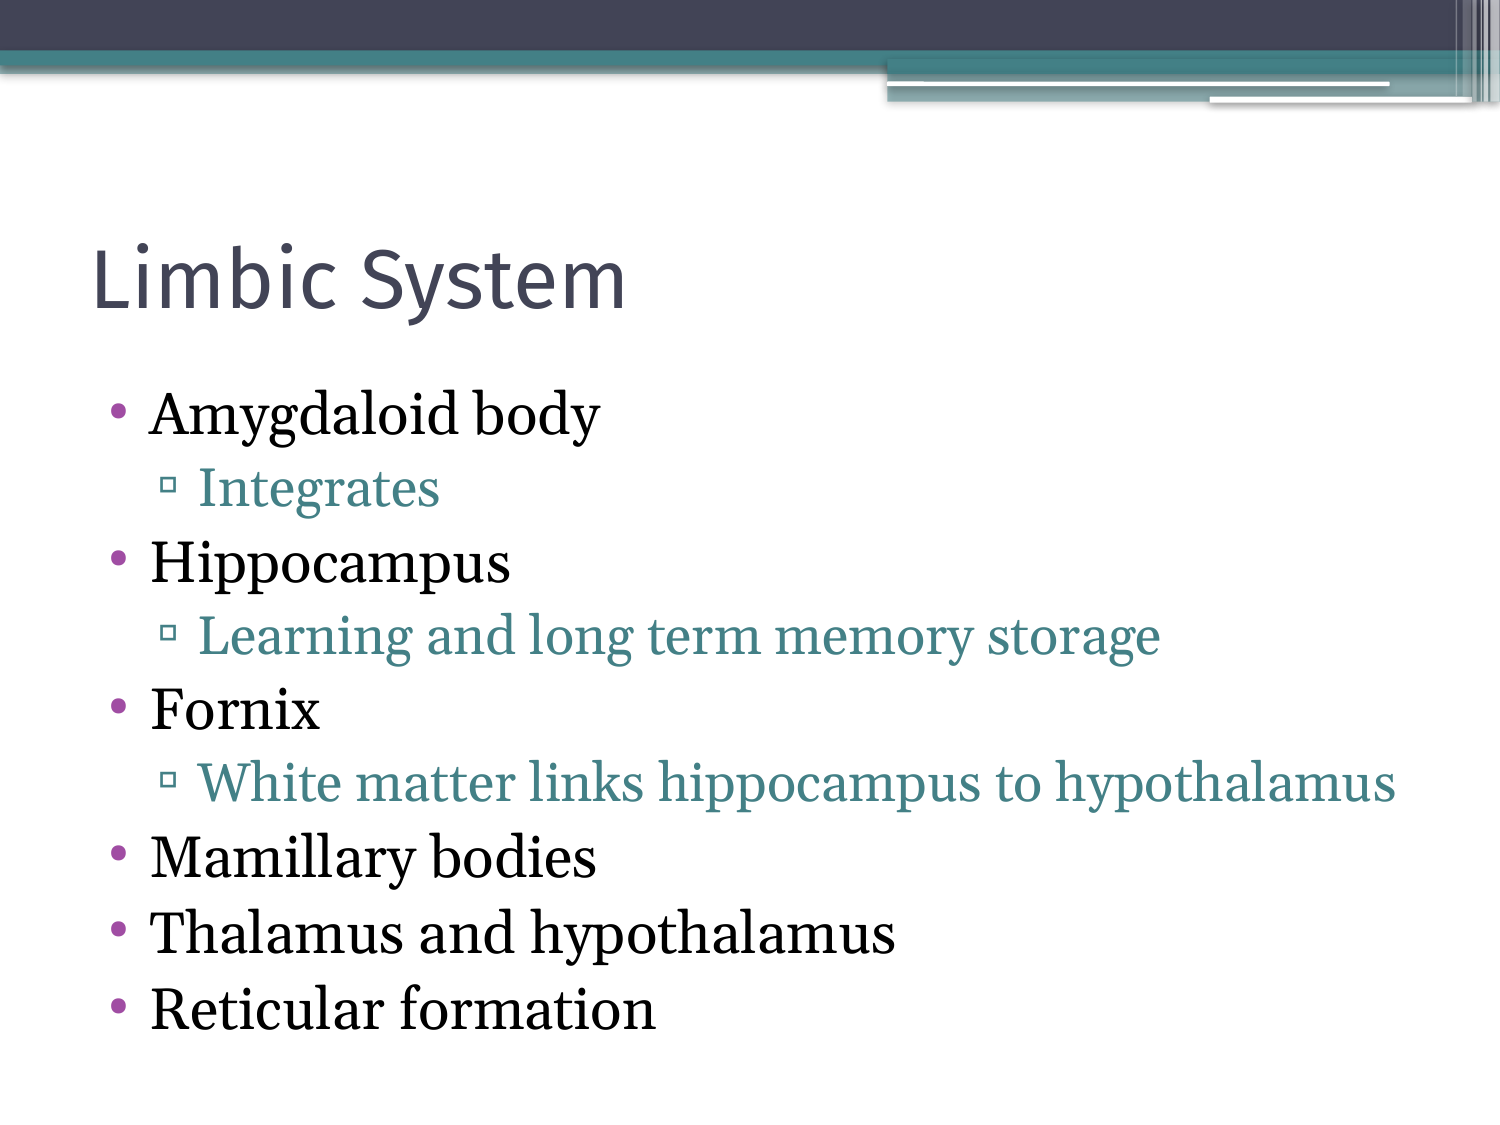

# Limbic System
Amygdaloid body
Integrates
Hippocampus
Learning and long term memory storage
Fornix
White matter links hippocampus to hypothalamus
Mamillary bodies
Thalamus and hypothalamus
Reticular formation